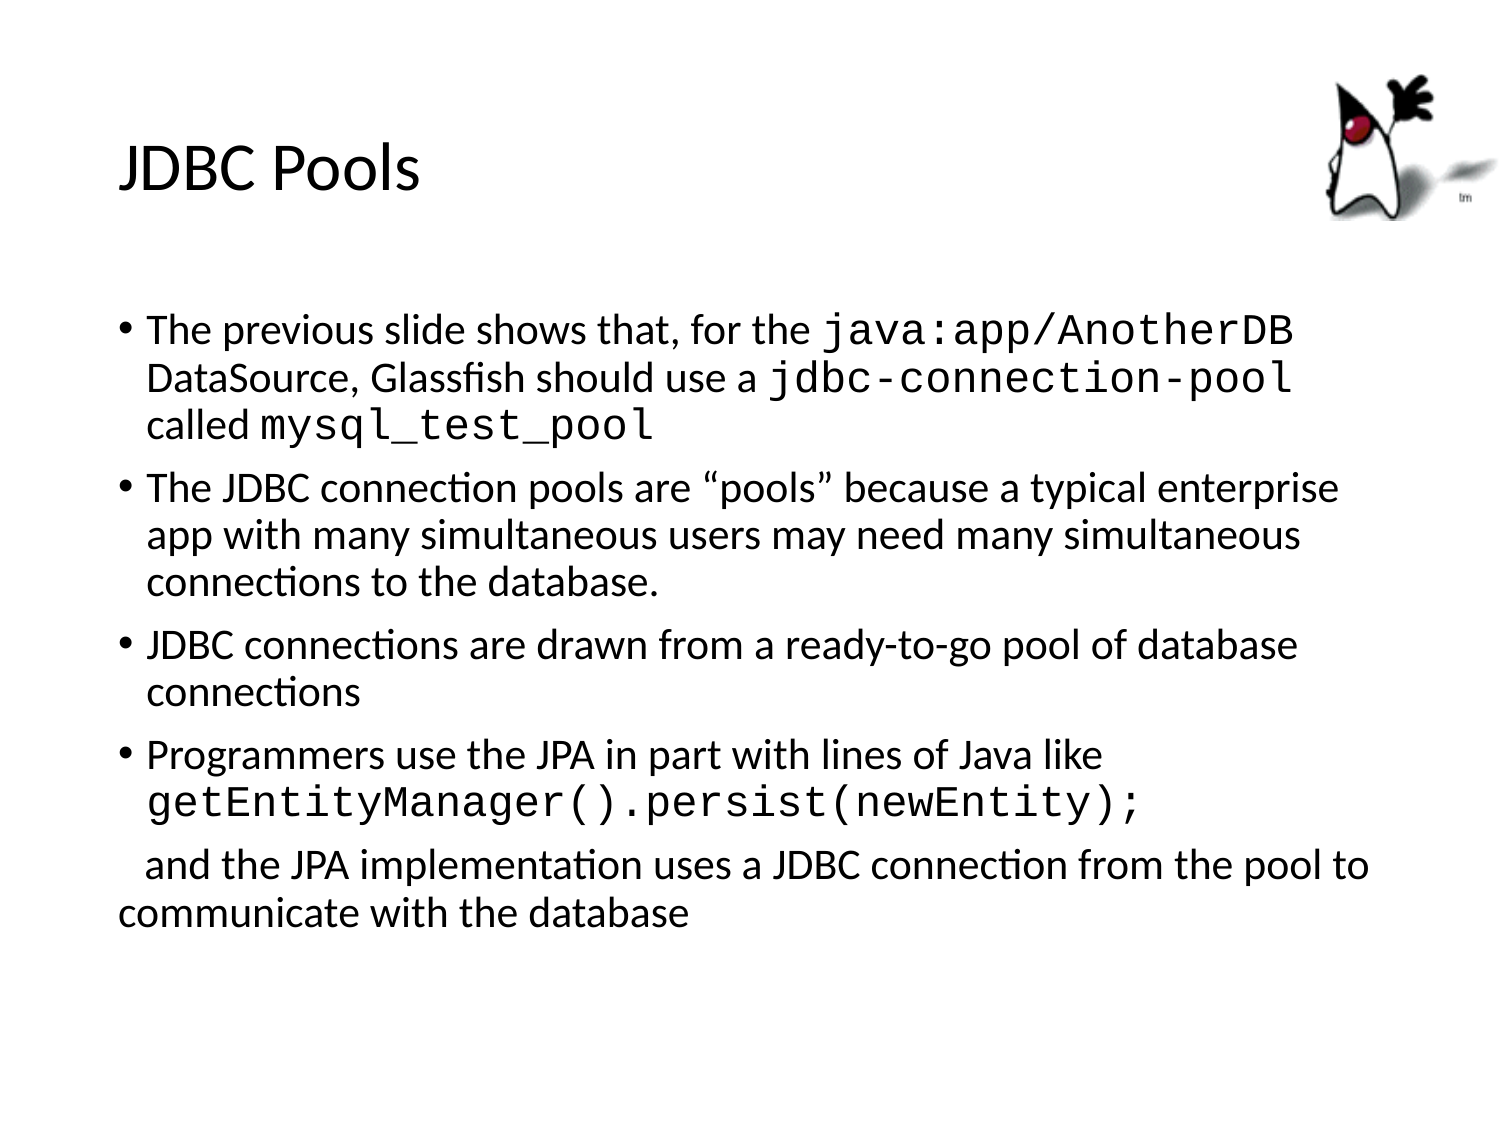

# JDBC Pools
The previous slide shows that, for the java:app/AnotherDB DataSource, Glassfish should use a jdbc-connection-pool called mysql_test_pool
The JDBC connection pools are “pools” because a typical enterprise app with many simultaneous users may need many simultaneous connections to the database.
JDBC connections are drawn from a ready-to-go pool of database connections
Programmers use the JPA in part with lines of Java like getEntityManager().persist(newEntity);
 and the JPA implementation uses a JDBC connection from the pool to communicate with the database